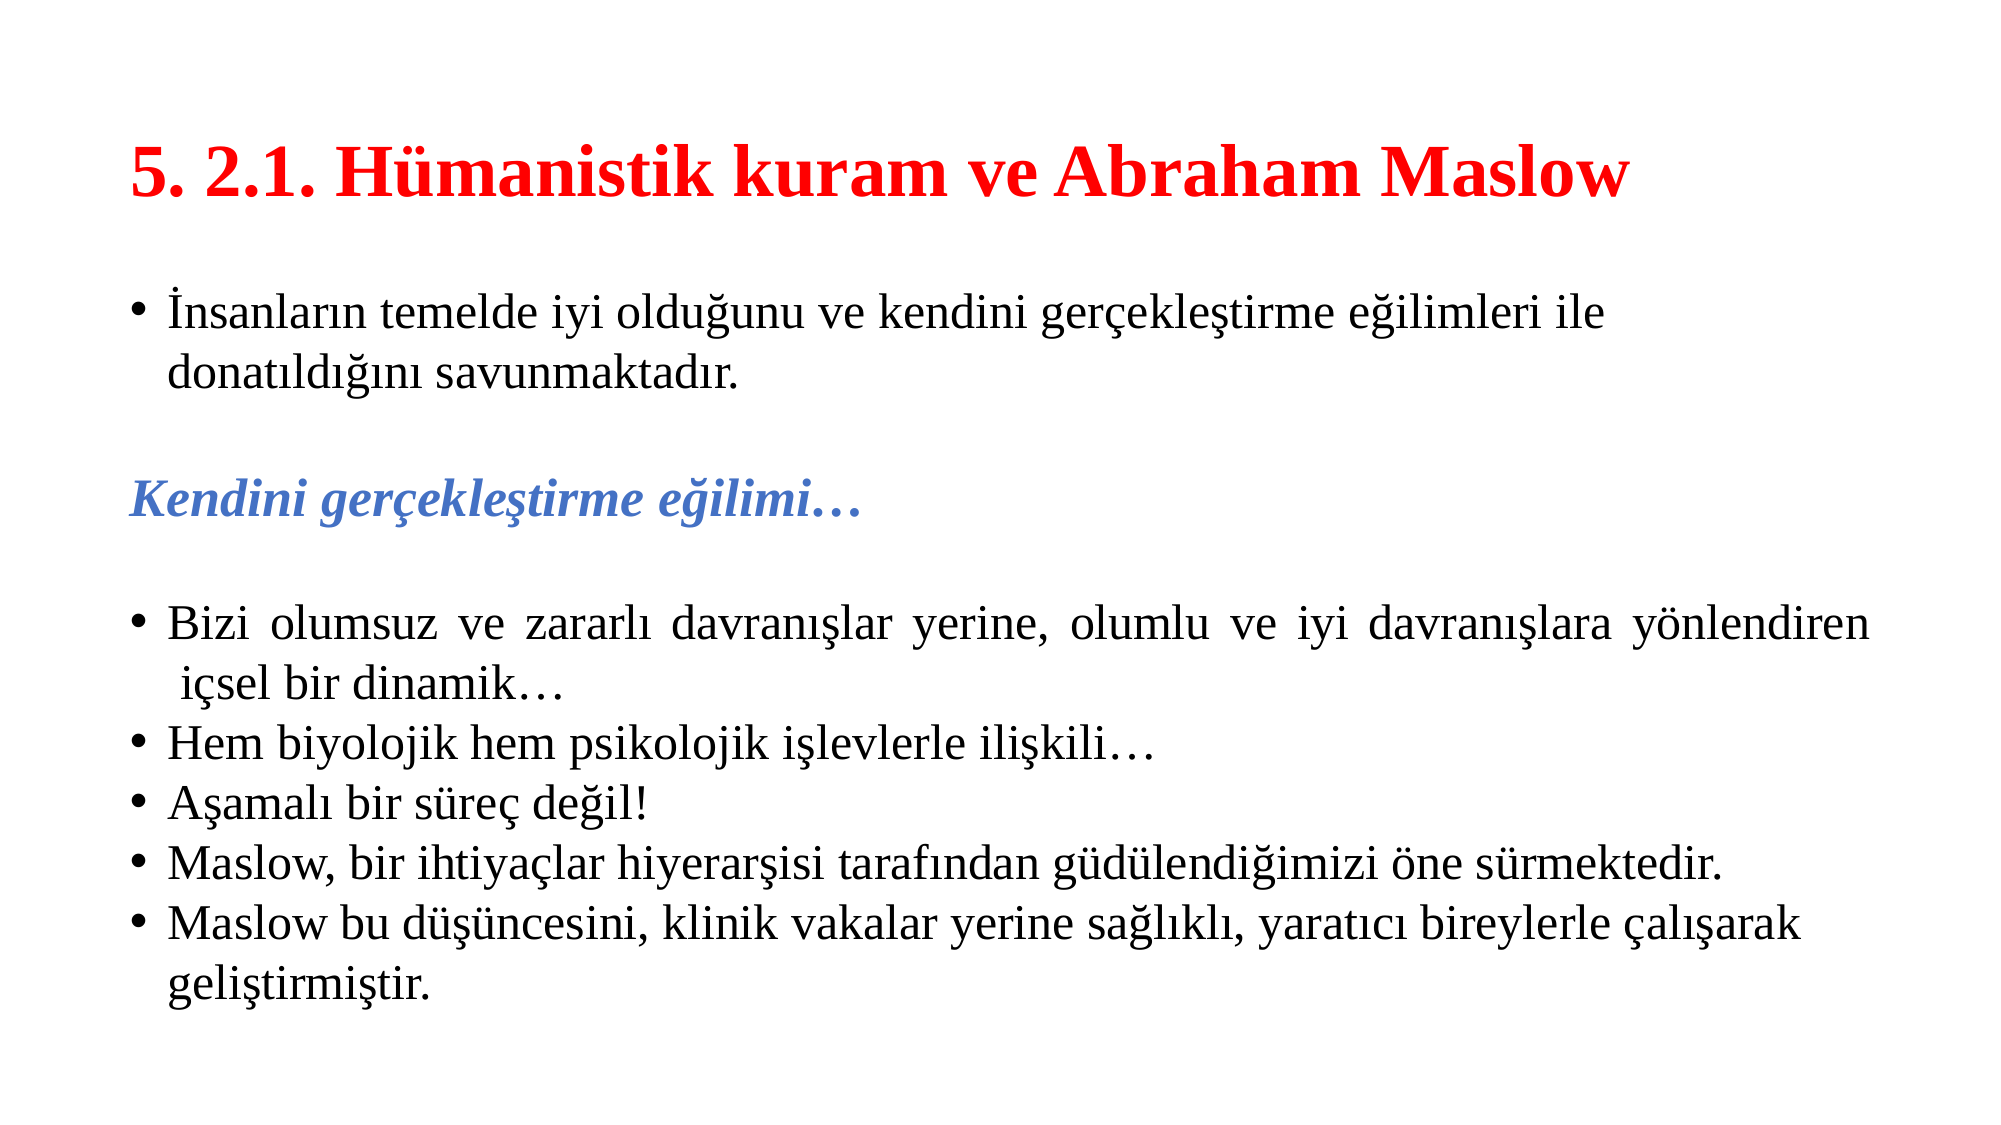

# 5. 2.1. Hümanistik kuram ve Abraham Maslow
İnsanların temelde iyi olduğunu ve kendini gerçekleştirme eğilimleri ile donatıldığını savunmaktadır.

Kendini gerçekleştirme eğilimi…

Bizi olumsuz ve zararlı davranışlar yerine, olumlu ve iyi davranışlara yönlendiren  içsel bir dinamik…
Hem biyolojik hem psikolojik işlevlerle ilişkili…
Aşamalı bir süreç değil!
Maslow, bir ihtiyaçlar hiyerarşisi tarafından güdülendiğimizi öne sürmektedir.
Maslow bu düşüncesini, klinik vakalar yerine sağlıklı, yaratıcı bireylerle çalışarak geliştirmiştir.